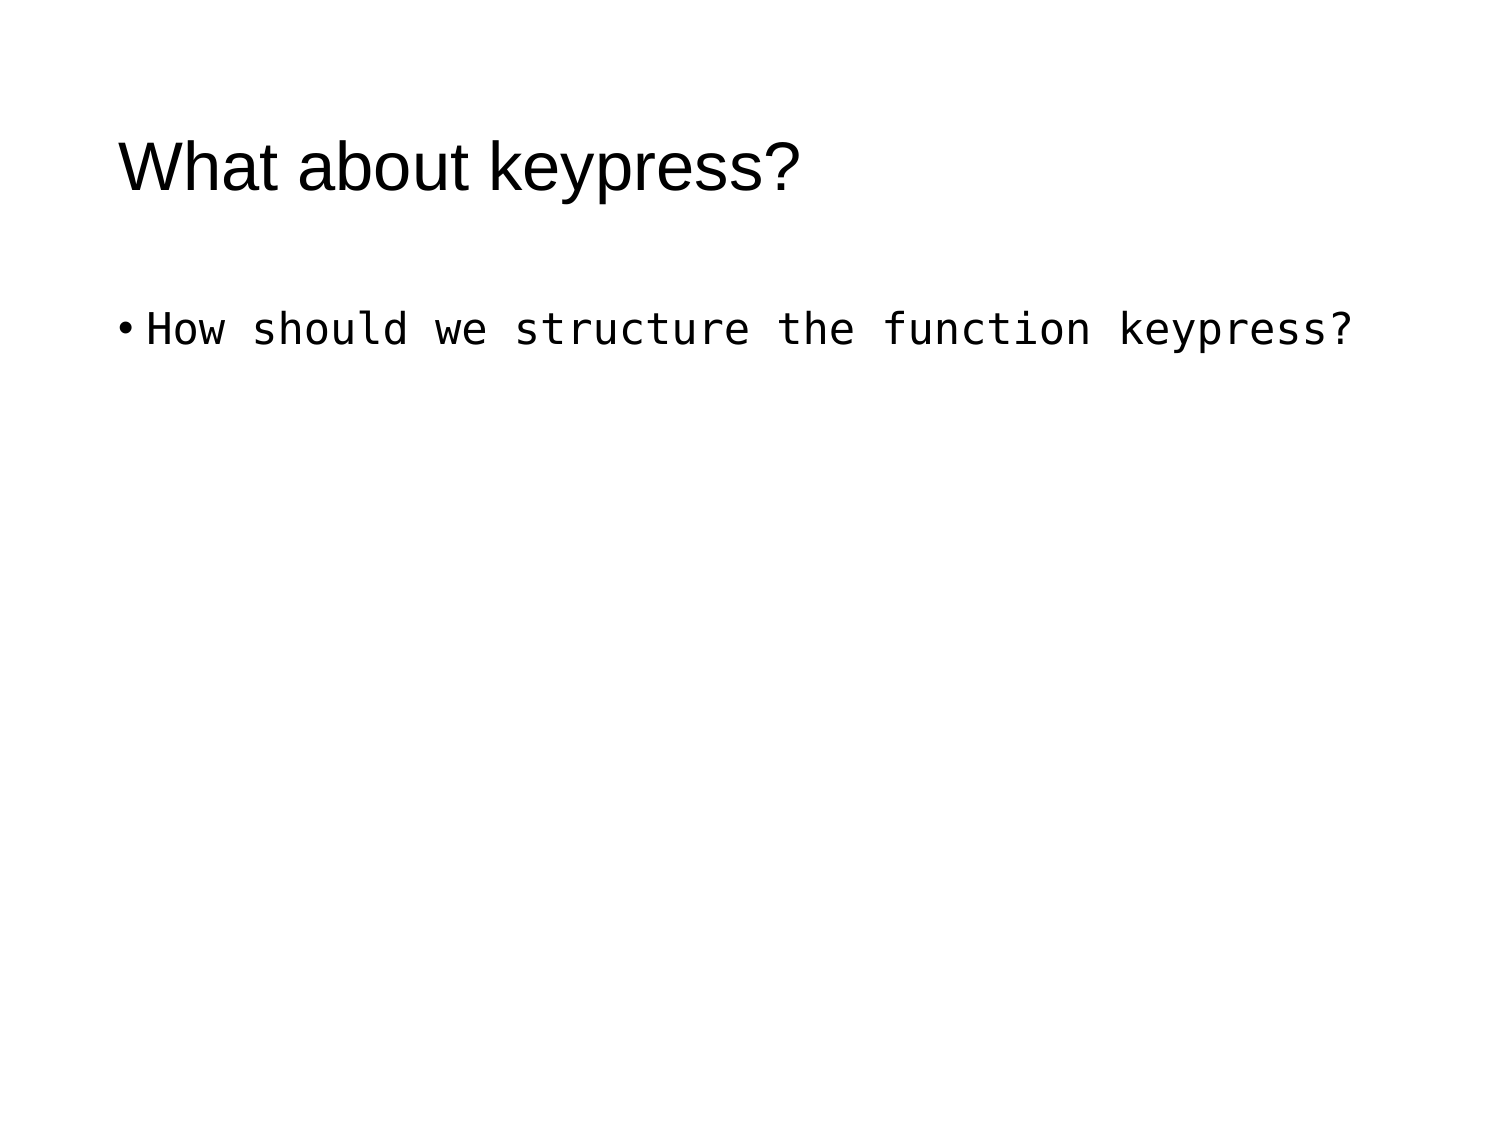

# What about keypress?
How should we structure the function keypress?